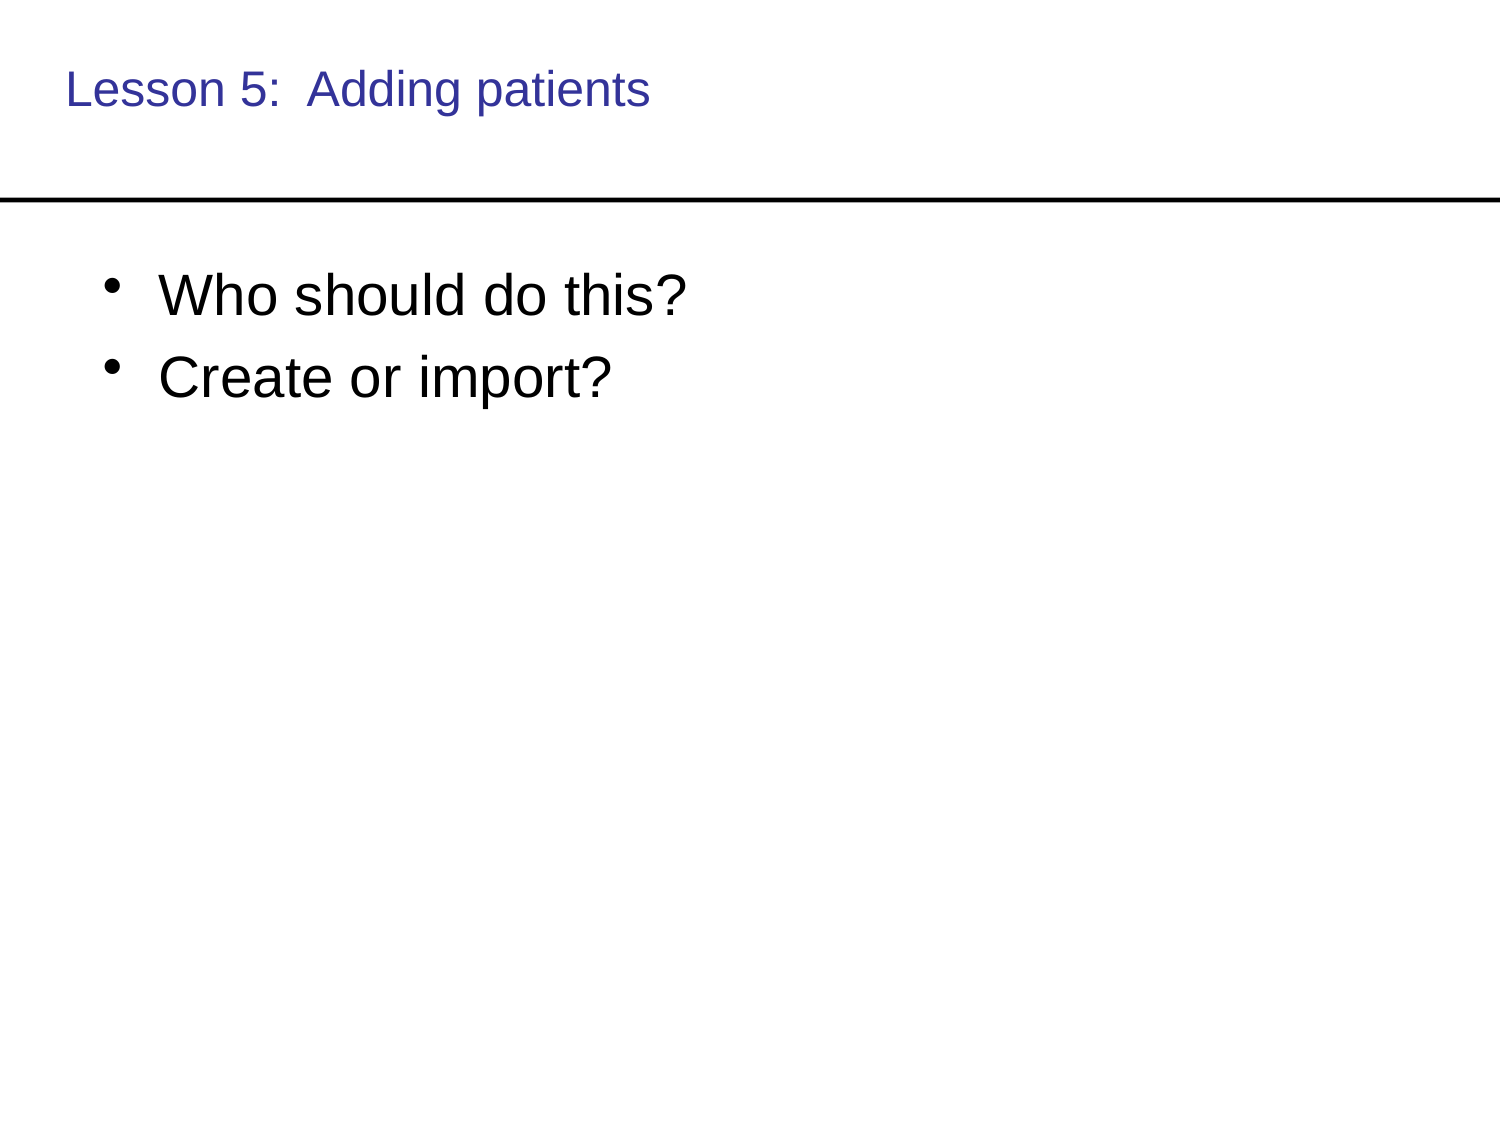

# Lesson 5:  Adding patients
Who should do this?
Create or import?